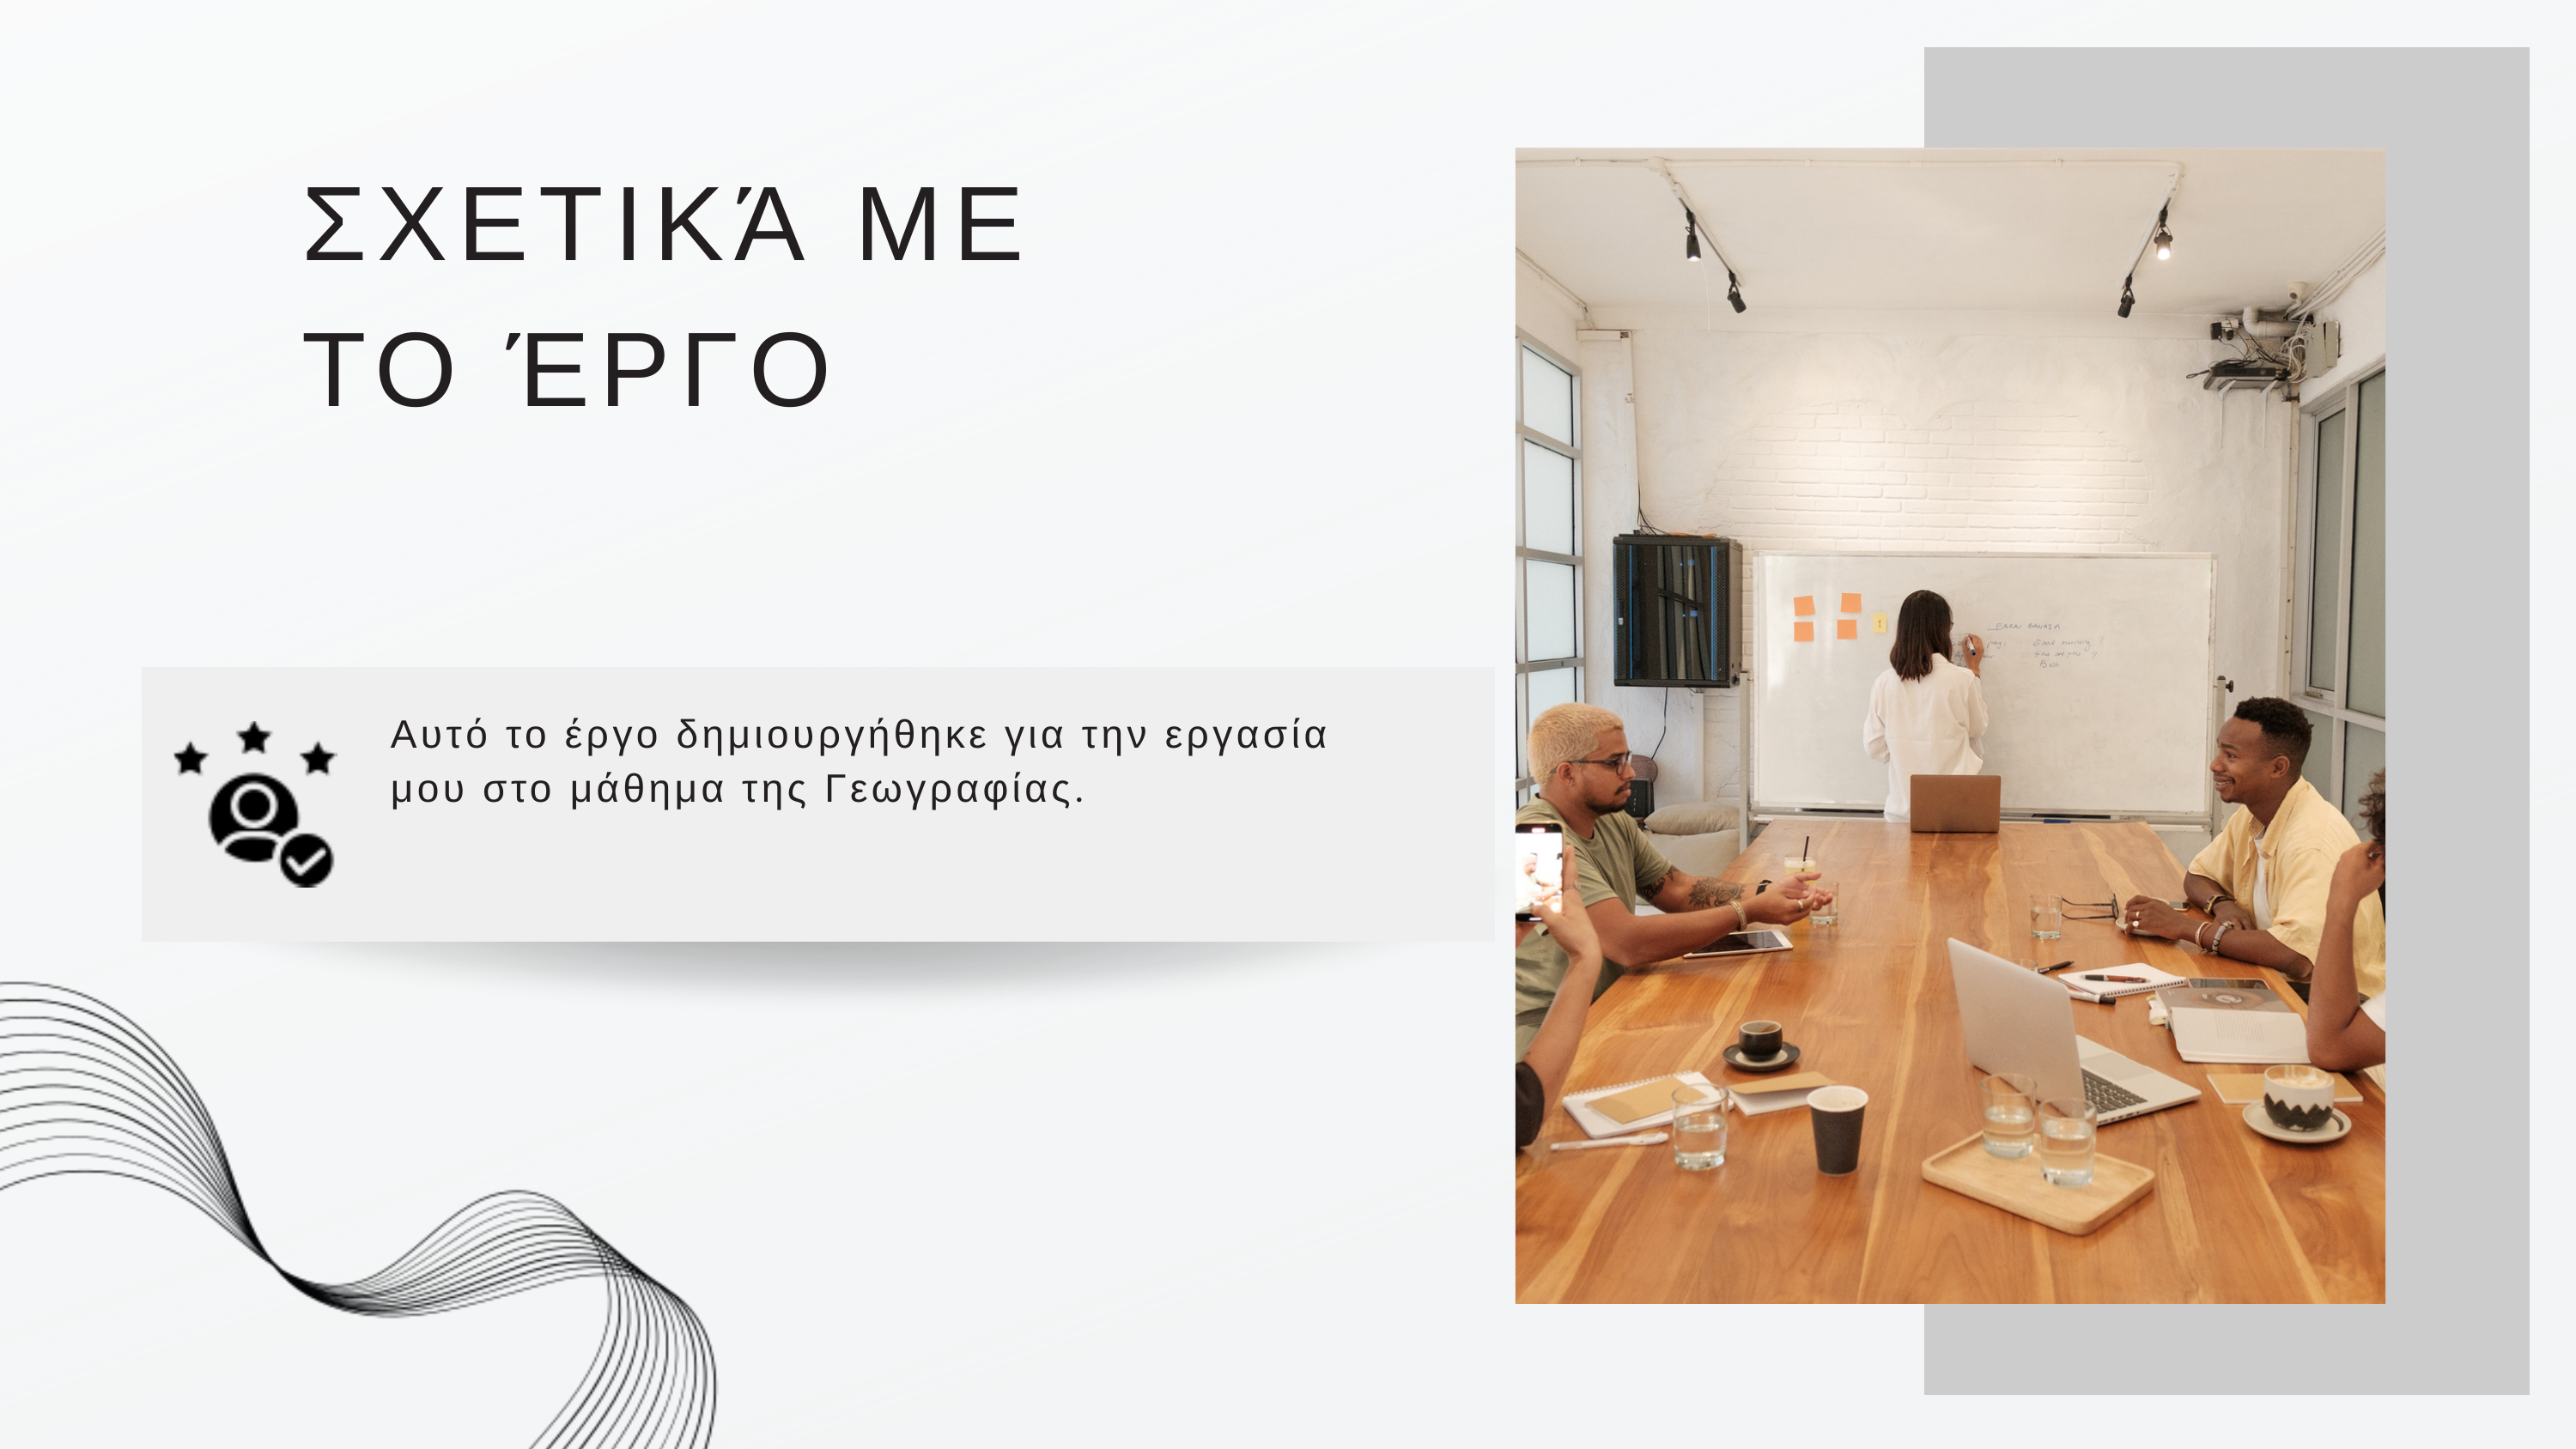

ΣΧΕΤΙΚΆ ΜΕ ΤΟ ΈΡΓΟ

Αυτό το έργο δημιουργήθηκε για την εργασία μου στο μάθημα της Γεωγραφίας.